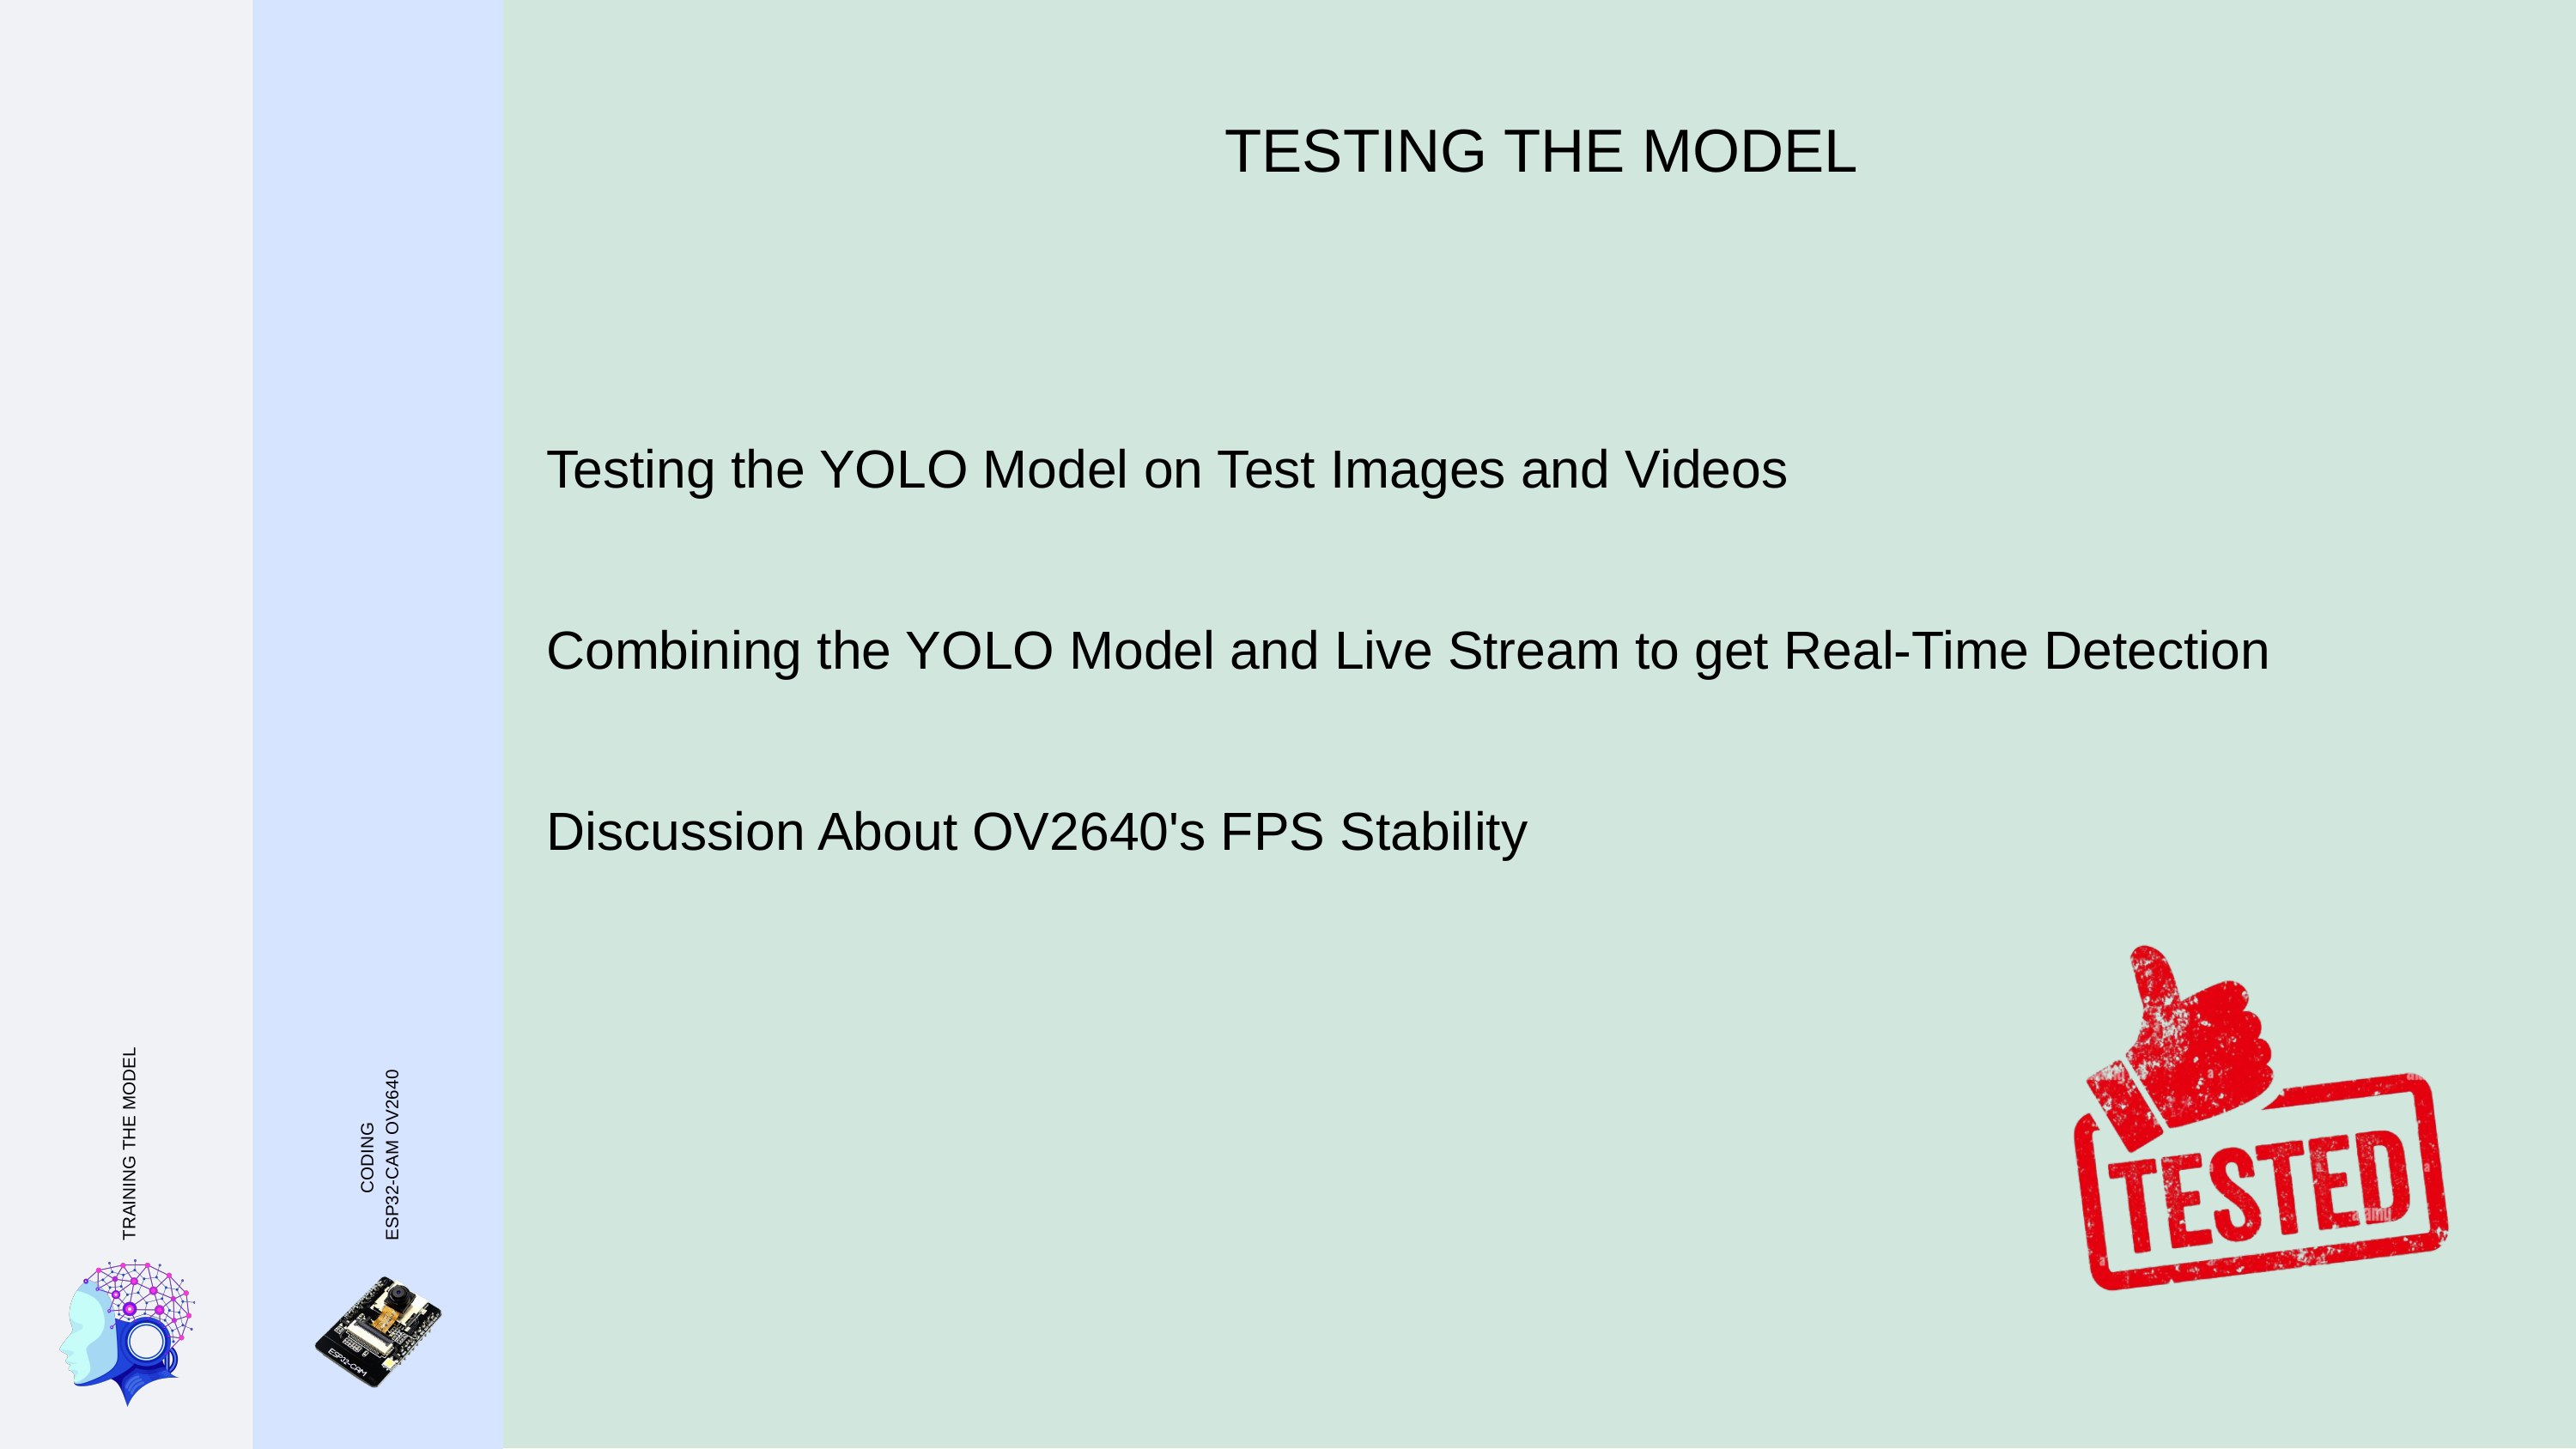

TESTING THE MODEL
Testing the YOLO Model on Test Images and Videos
Combining the YOLO Model and Live Stream to get Real-Time Detection
Discussion About OV2640's FPS Stability

TRAINING THE MODEL
CODING
 ESP32-CAM OV2640